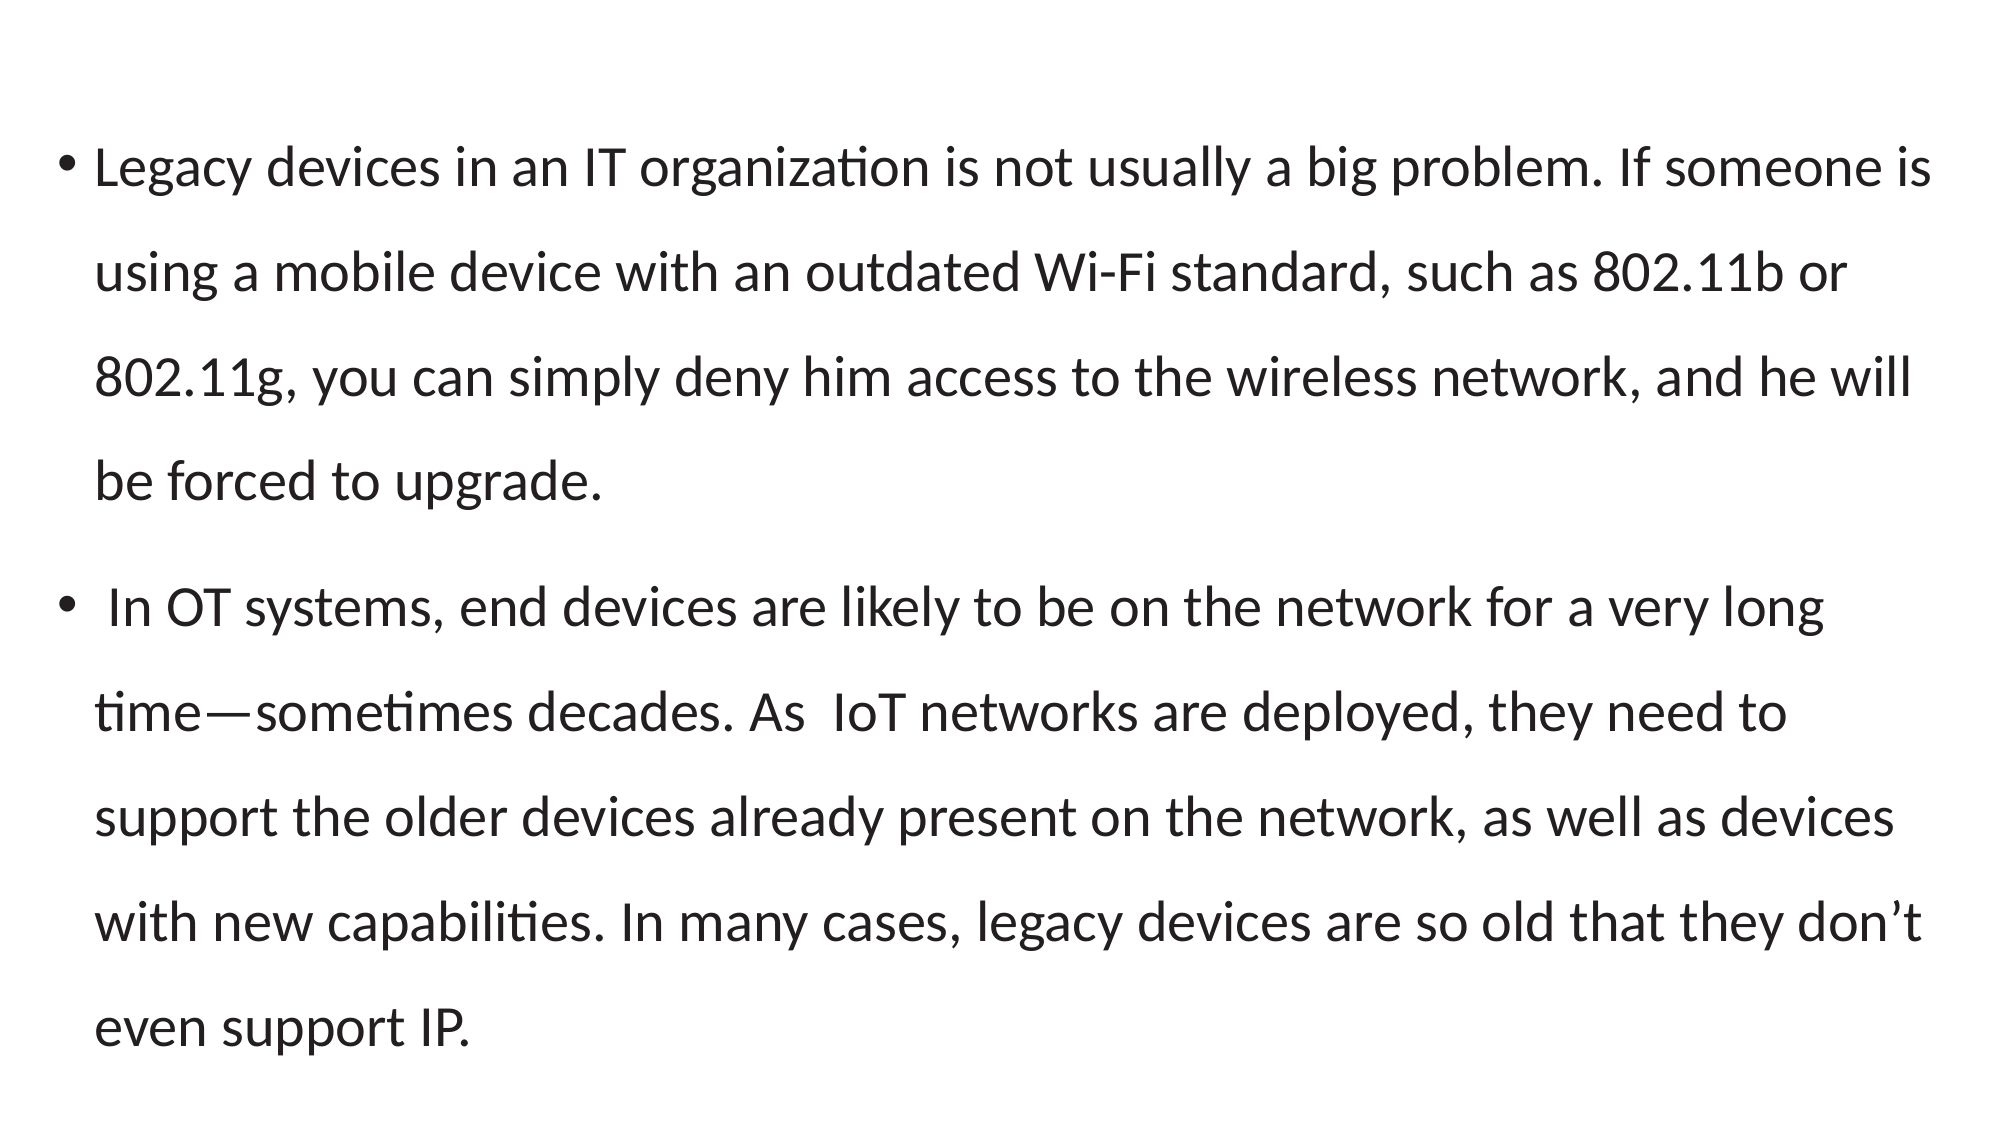

# Legacy Device Support
Legacy devices in an IT organization is not usually a big problem. If someone is using a mobile device with an outdated Wi-Fi standard, such as 802.11b or 802.11g, you can simply deny him access to the wireless network, and he will be forced to upgrade.
 In OT systems, end devices are likely to be on the network for a very long time—sometimes decades. As  IoT networks are deployed, they need to support the older devices already present on the network, as well as devices with new capabilities. In many cases, legacy devices are so old that they don’t even support IP.
For example, a factory may replace machines only once every 20 years—or perhaps even longer! It does not want to upgrade multi-million-dollar machines just so it can connect them to a network for better visibility and control.